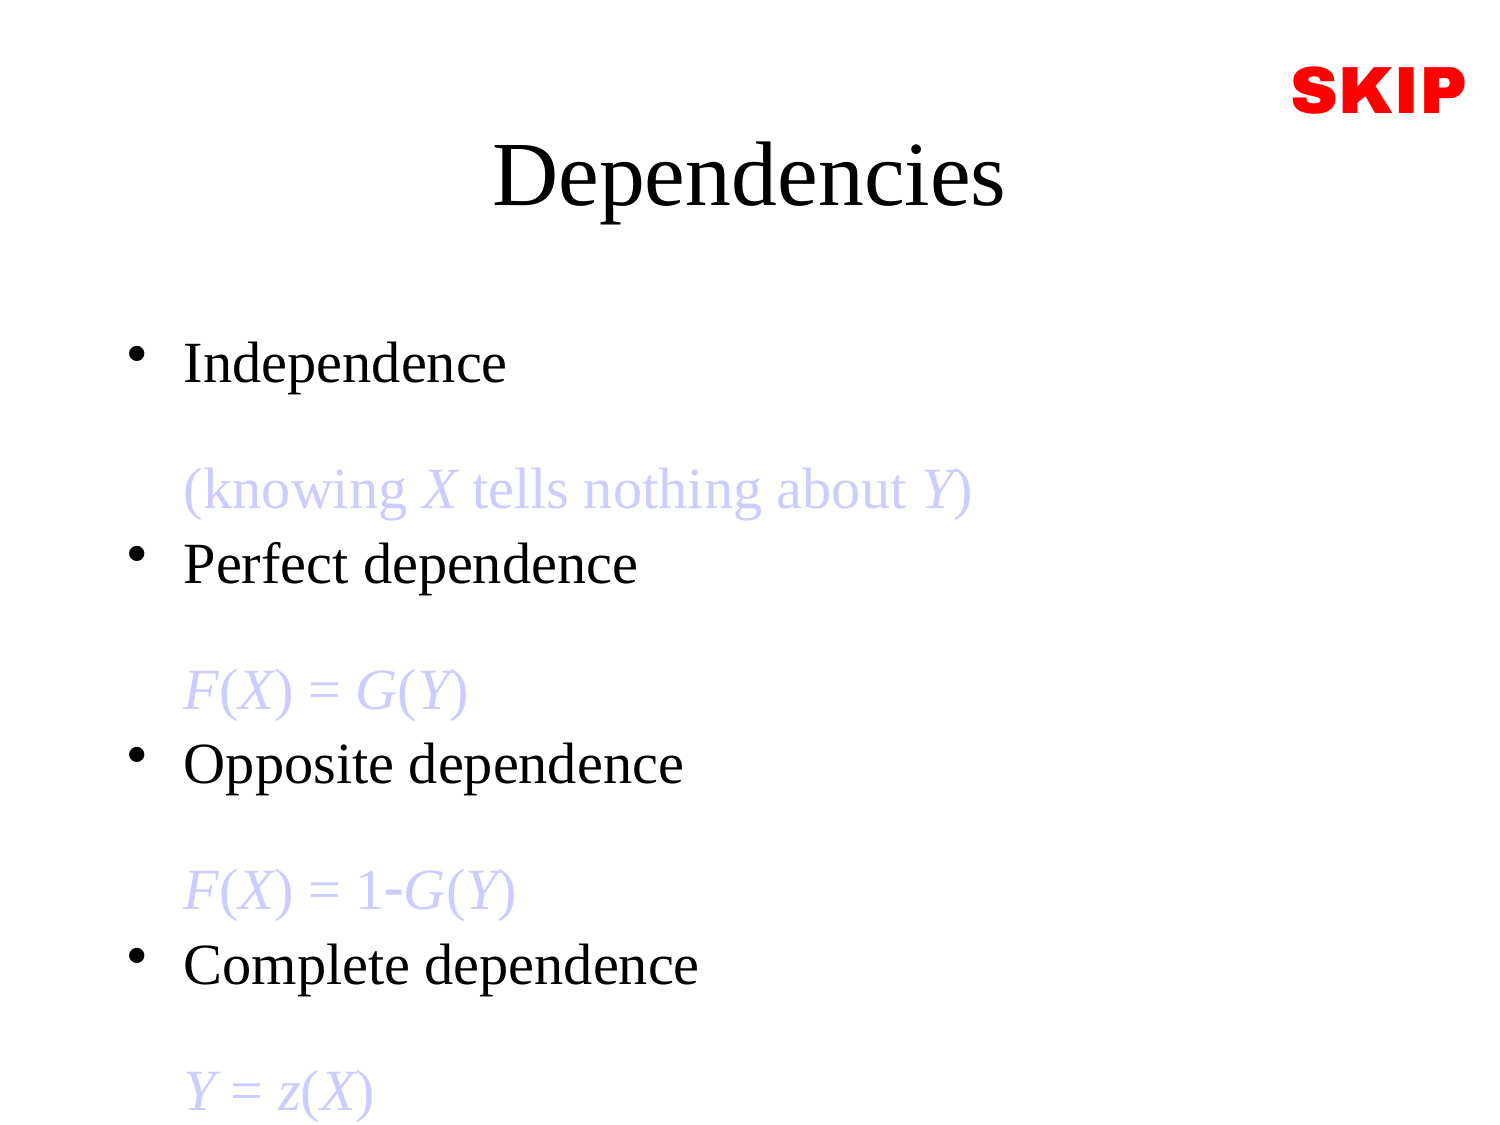

SKIP
# Dependencies
Independence  	(knowing X tells nothing about Y)
Perfect dependence   	F(X) = G(Y)
Opposite dependence   	F(X) = 1−G(Y)
Complete dependence  	Y = z(X)
Linearly correlated  	Y = mX + b + ε
Ranks linearly correlated  	G(Y) = mF(X) + b + ε
Functional modeling  	Y = z(X) + ε
Complex dependence  	(anything else!)

	Uncorrelatedness is not independence